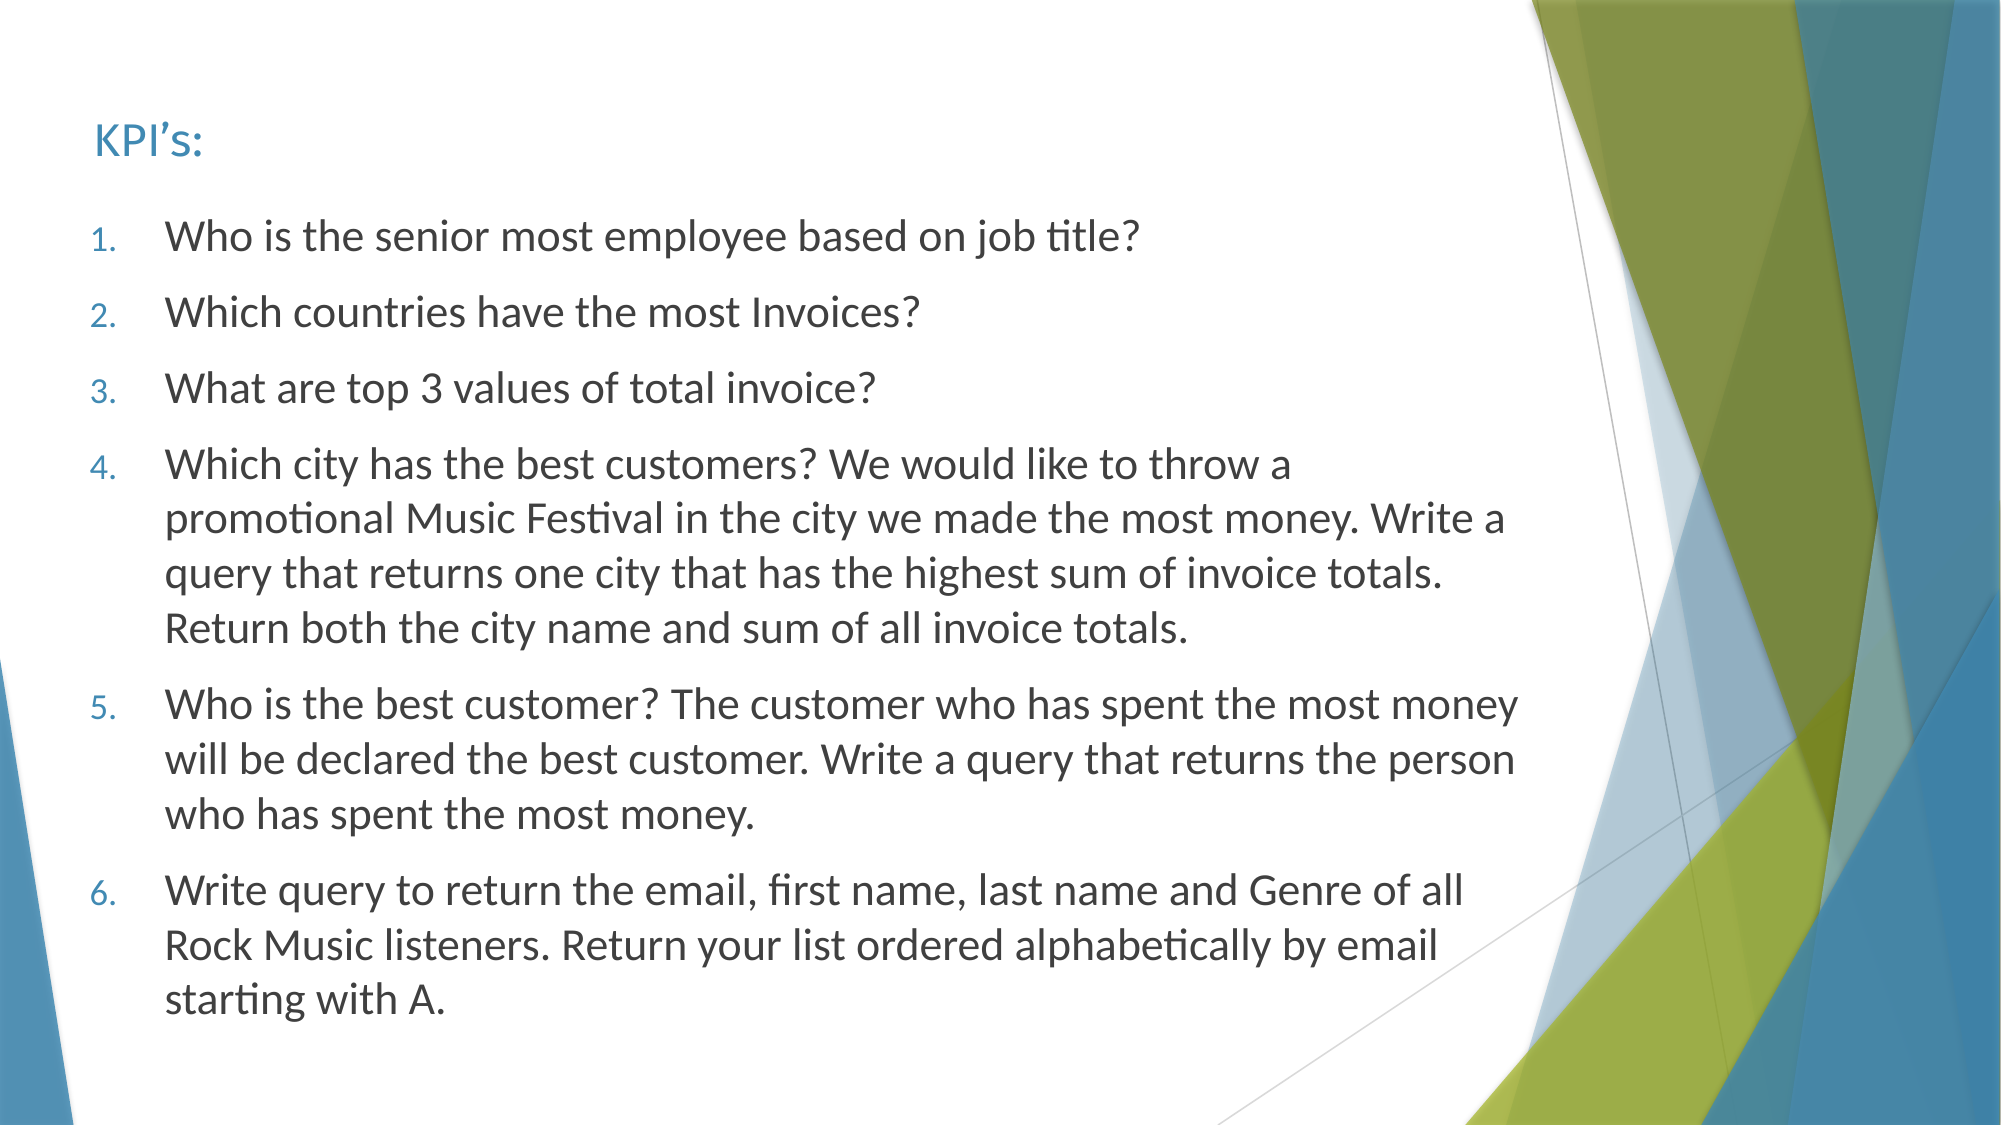

# KPI’s:
Who is the senior most employee based on job title?
Which countries have the most Invoices?
What are top 3 values of total invoice?
Which city has the best customers? We would like to throw a promotional Music Festival in the city we made the most money. Write a query that returns one city that has the highest sum of invoice totals. Return both the city name and sum of all invoice totals.
Who is the best customer? The customer who has spent the most money will be declared the best customer. Write a query that returns the person who has spent the most money.
Write query to return the email, first name, last name and Genre of all Rock Music listeners. Return your list ordered alphabetically by email starting with A.